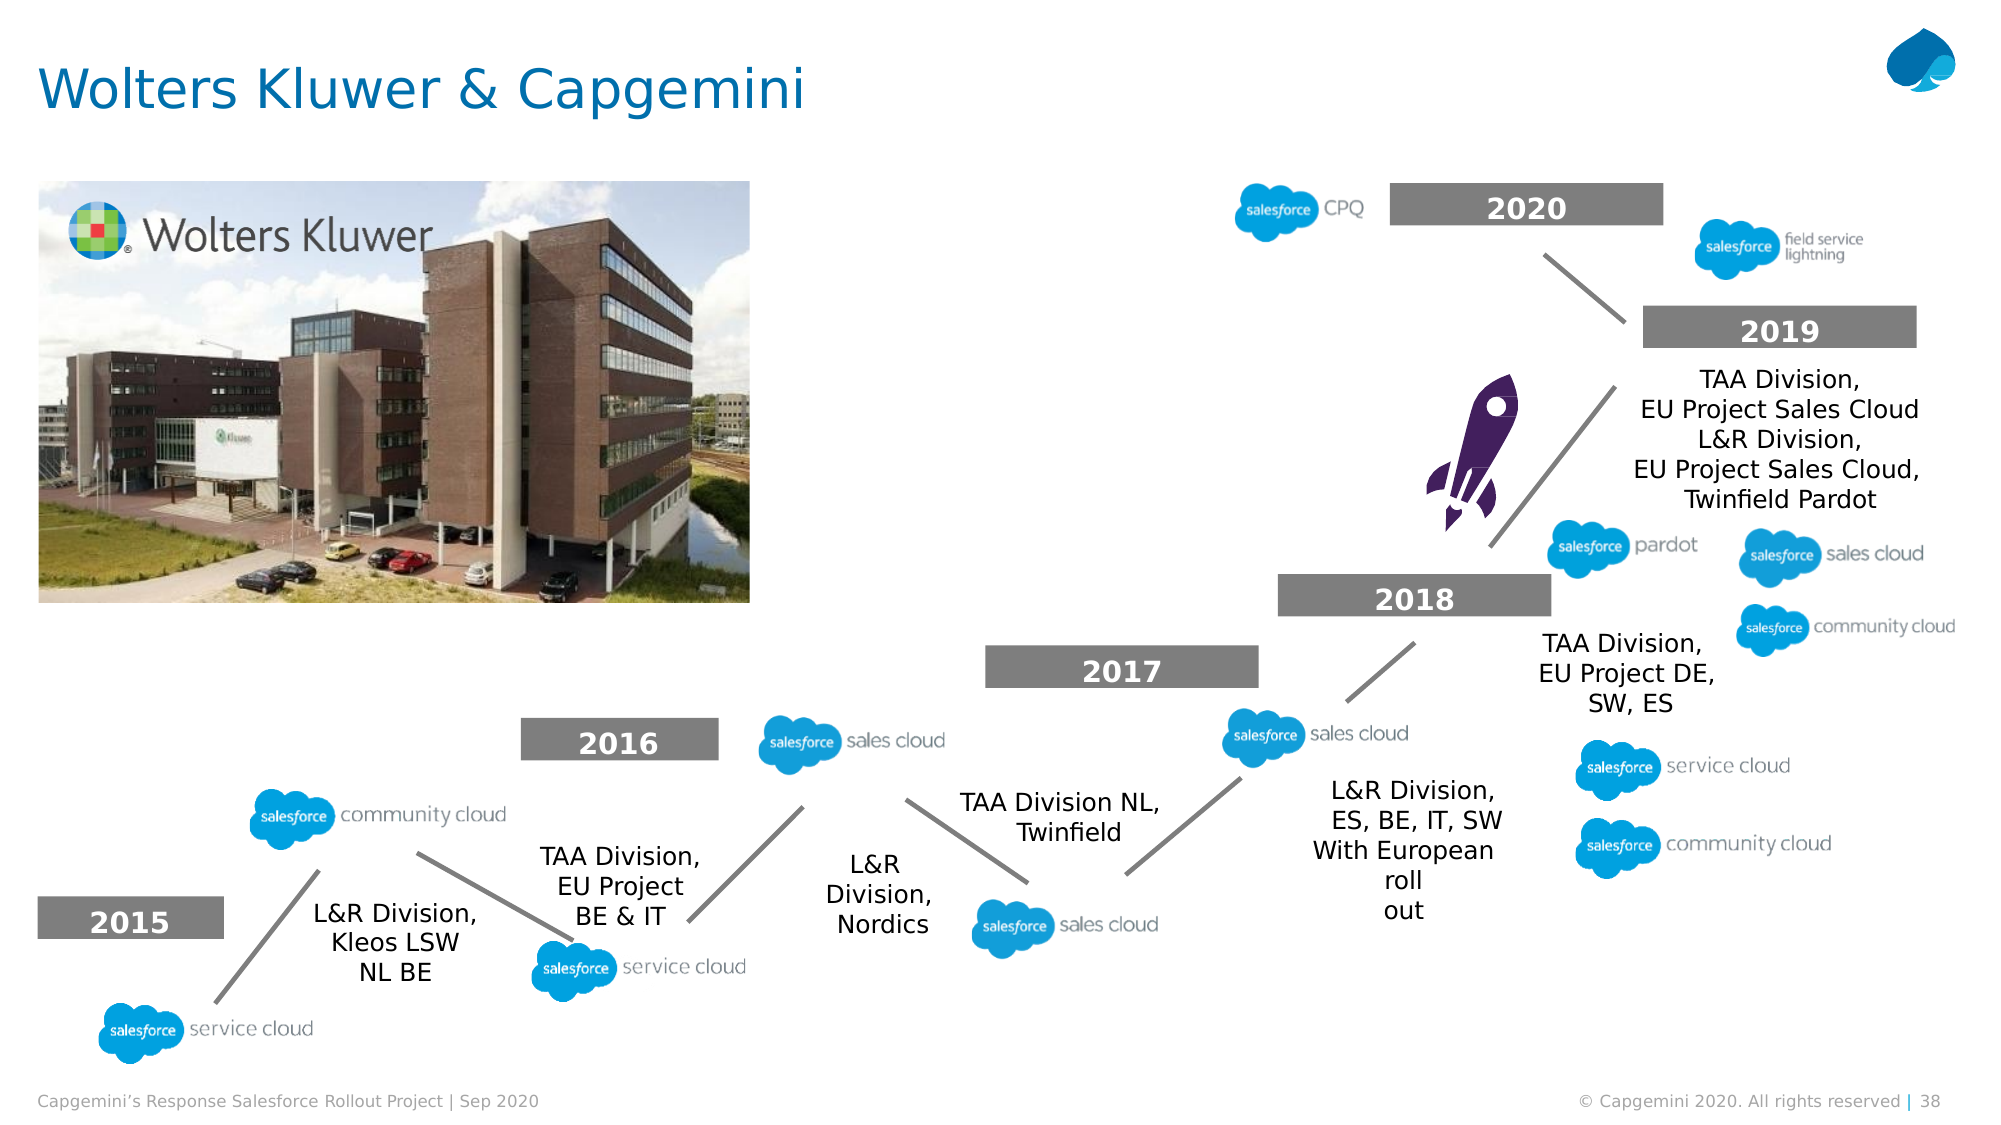

# Wolters Kluwer & Capgemini

2020

2019
TAA Division,
EU Project Sales Cloud
L&R Division,
EU Project Sales Cloud,  Twinfield Pardot

2018

TAA Division,  EU Project DE,  SW, ES

2017

2016

L&R Division,  ES, BE, IT, SW
With European roll
out

TAA Division NL,  Twinfield

TAA Division,  EU Project  BE & IT
L&R  Division,  Nordics

L&R Division,  Kleos LSW  NL BE
2015

Capgemini’s Response Salesforce Rollout Project | Sep 2020
© Capgemini 2020. All rights reserved | 38